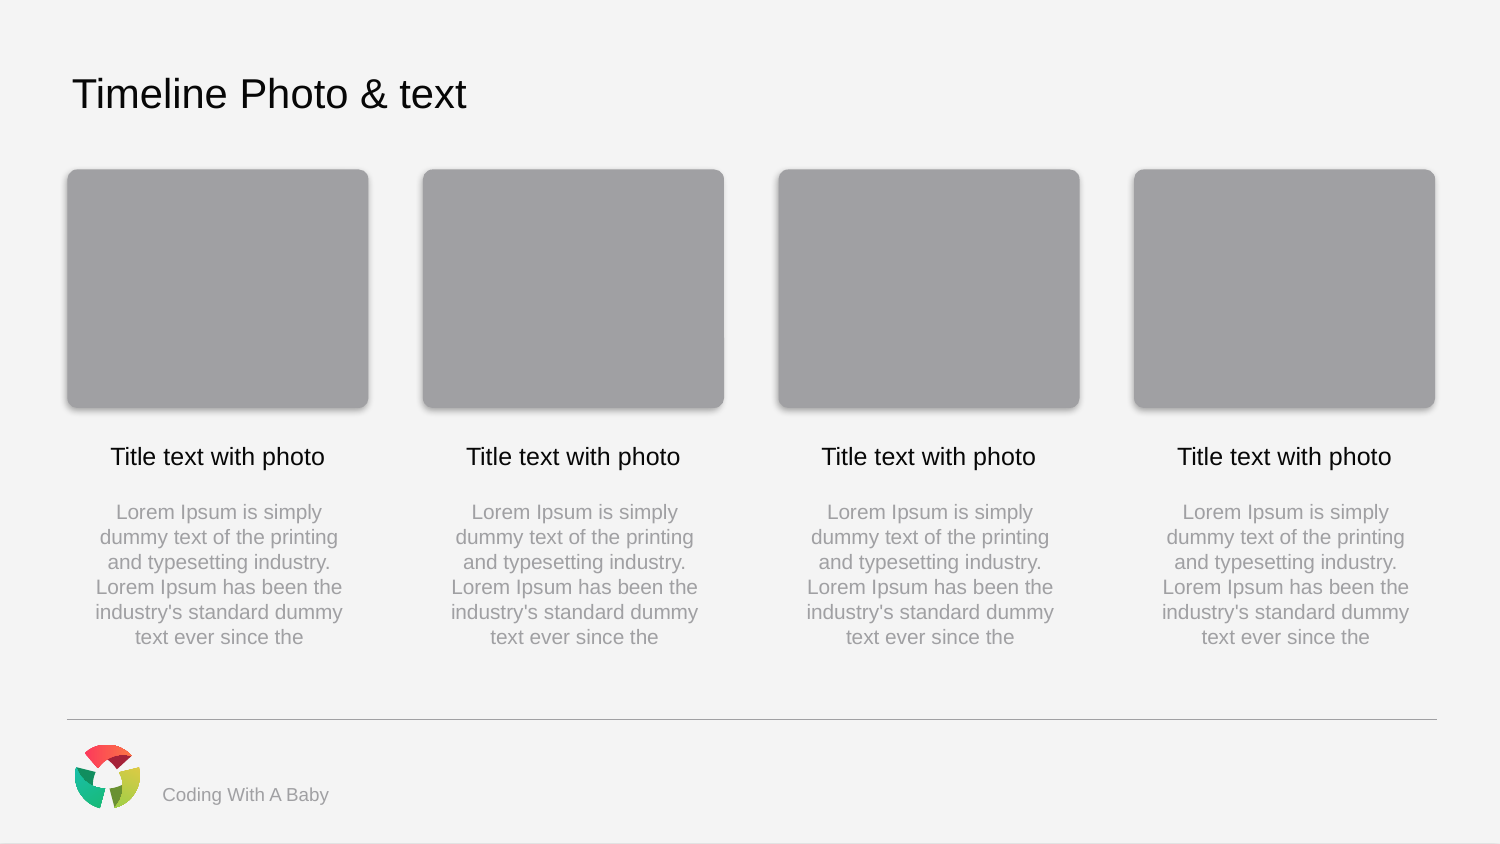

# Timeline Photo & text

Title text with photo
Lorem Ipsum is simply dummy text of the printing and typesetting industry. Lorem Ipsum has been the industry's standard dummy text ever since the

Title text with photo
Lorem Ipsum is simply dummy text of the printing and typesetting industry. Lorem Ipsum has been the industry's standard dummy text ever since the

Title text with photo
Lorem Ipsum is simply dummy text of the printing and typesetting industry. Lorem Ipsum has been the industry's standard dummy text ever since the

Title text with photo
Lorem Ipsum is simply dummy text of the printing and typesetting industry. Lorem Ipsum has been the industry's standard dummy text ever since the